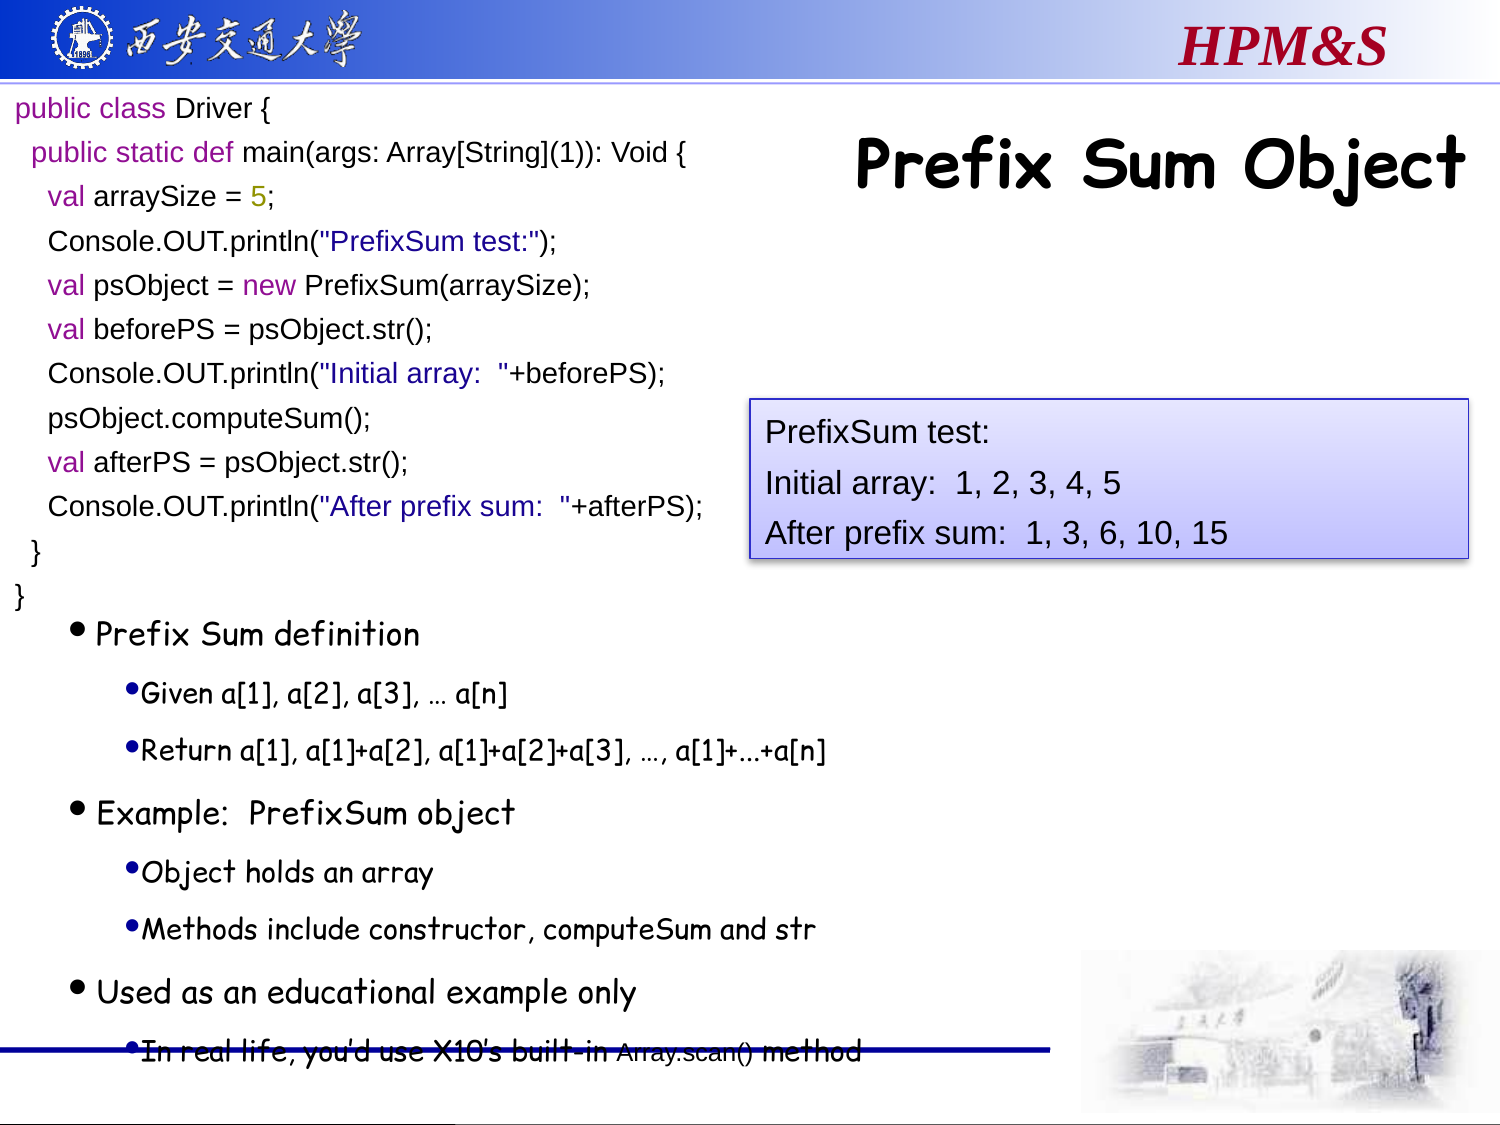

public class Driver {
  public static def main(args: Array[String](1)): Void {
    val arraySize = 5;
    Console.OUT.println("PrefixSum test:");
    val psObject = new PrefixSum(arraySize);
    val beforePS = psObject.str();
    Console.OUT.println("Initial array:  "+beforePS);
    psObject.computeSum();
    val afterPS = psObject.str();
    Console.OUT.println("After prefix sum:  "+afterPS);
  }
}
# Prefix Sum Object
PrefixSum test:
Initial array:  1, 2, 3, 4, 5
After prefix sum:  1, 3, 6, 10, 15
Prefix Sum definition
Given a[1], a[2], a[3], … a[n]
Return a[1], a[1]+a[2], a[1]+a[2]+a[3], …, a[1]+...+a[n]
Example:  PrefixSum object
Object holds an array
Methods include constructor, computeSum and str
Used as an educational example only
In real life, you’d use X10’s built-in Array.scan() method